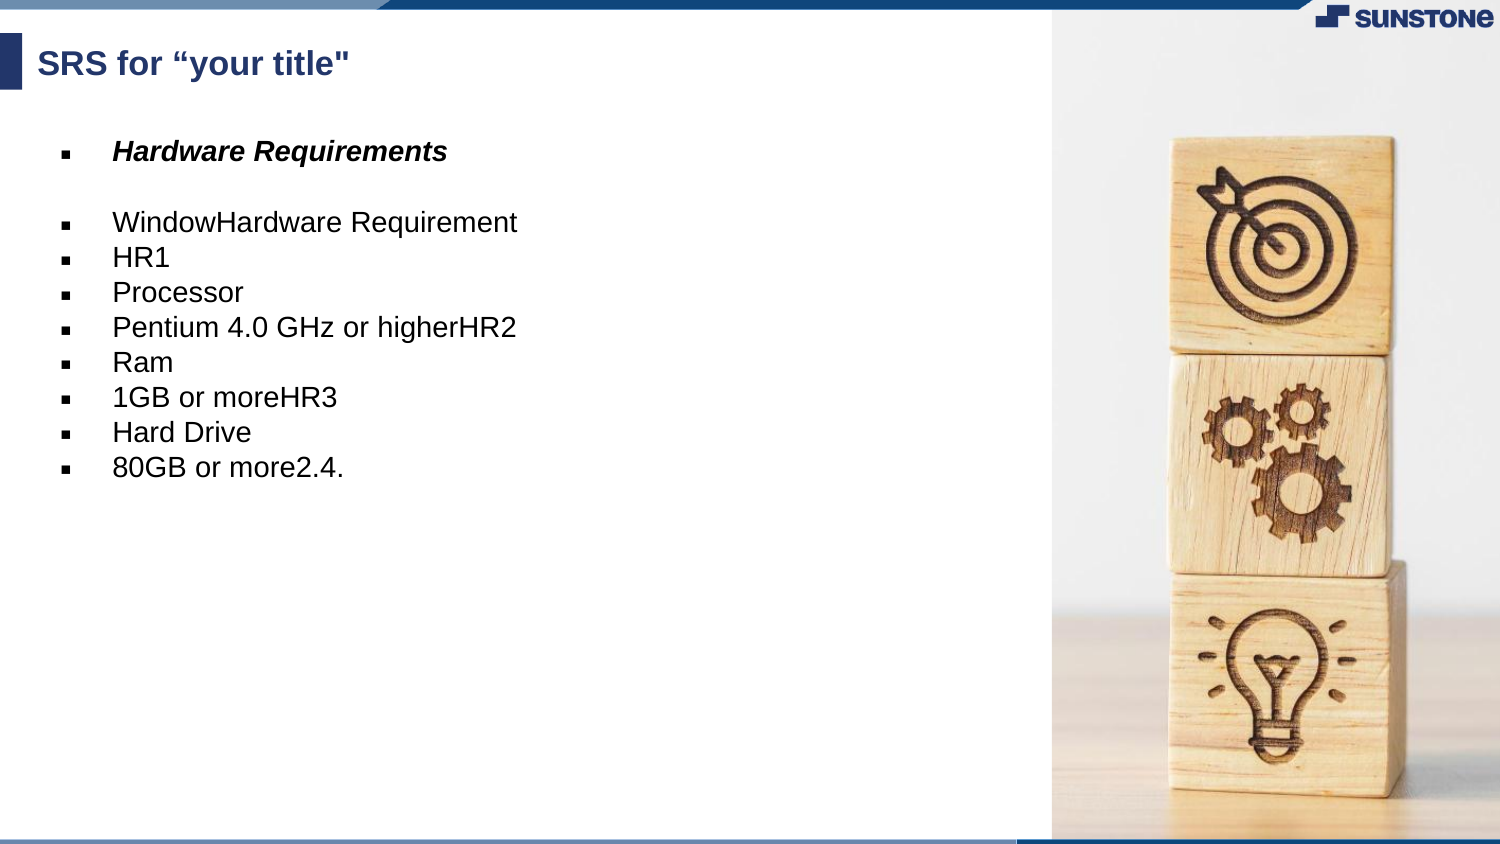

# SRS for “your title"
Hardware Requirements
WindowHardware Requirement
HR1
Processor
Pentium 4.0 GHz or higherHR2
Ram
1GB or moreHR3
Hard Drive
80GB or more2.4.